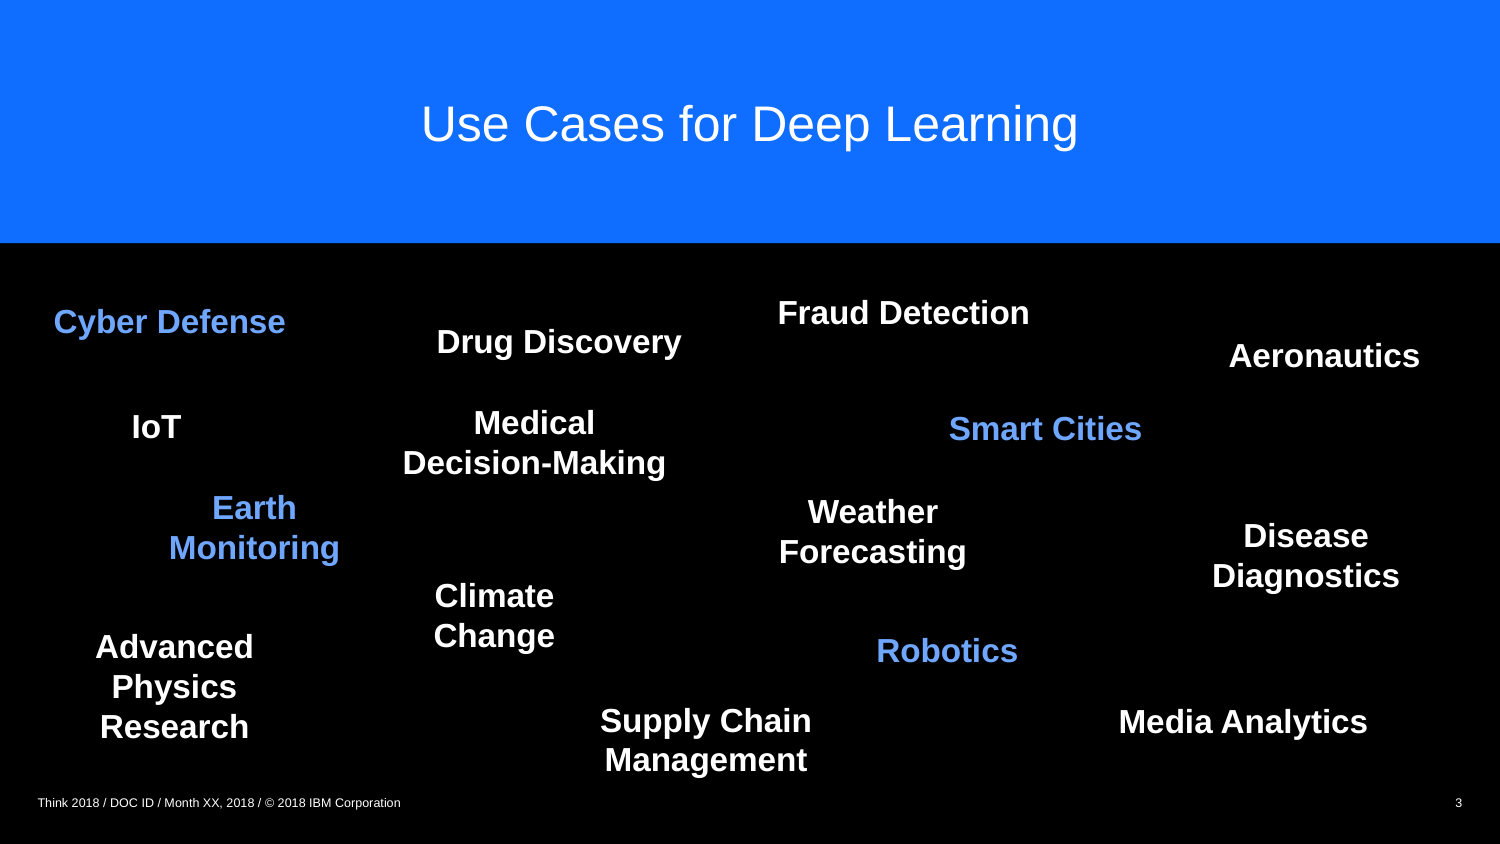

Use Cases for Deep Learning

Fraud Detection
Cyber Defense
Drug Discovery
Aeronautics
IoT
Smart Cities
Medical
Decision-Making
Earth Monitoring
Weather Forecasting
Disease Diagnostics
Climate Change
Robotics
Advanced Physics Research
Media Analytics
Supply Chain Management
Think 2018 / DOC ID / Month XX, 2018 / © 2018 IBM Corporation
3